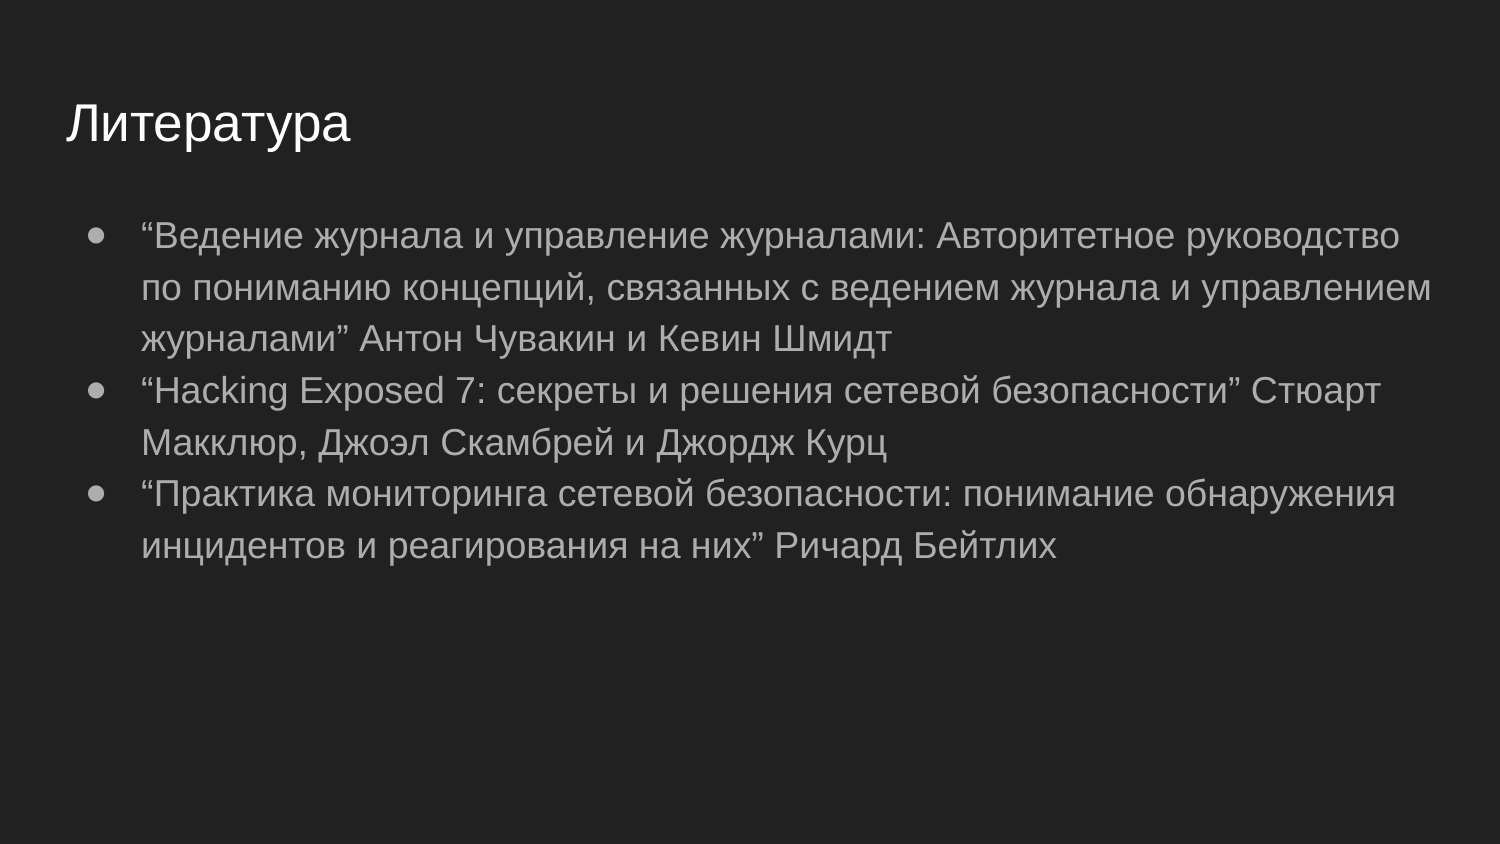

# Литература
“Ведение журнала и управление журналами: Авторитетное руководство по пониманию концепций, связанных с ведением журнала и управлением журналами” Антон Чувакин и Кевин Шмидт
“Hacking Exposed 7: секреты и решения сетевой безопасности” Стюарт Макклюр, Джоэл Скамбрей и Джордж Курц
“Практика мониторинга сетевой безопасности: понимание обнаружения инцидентов и реагирования на них” Ричард Бейтлих